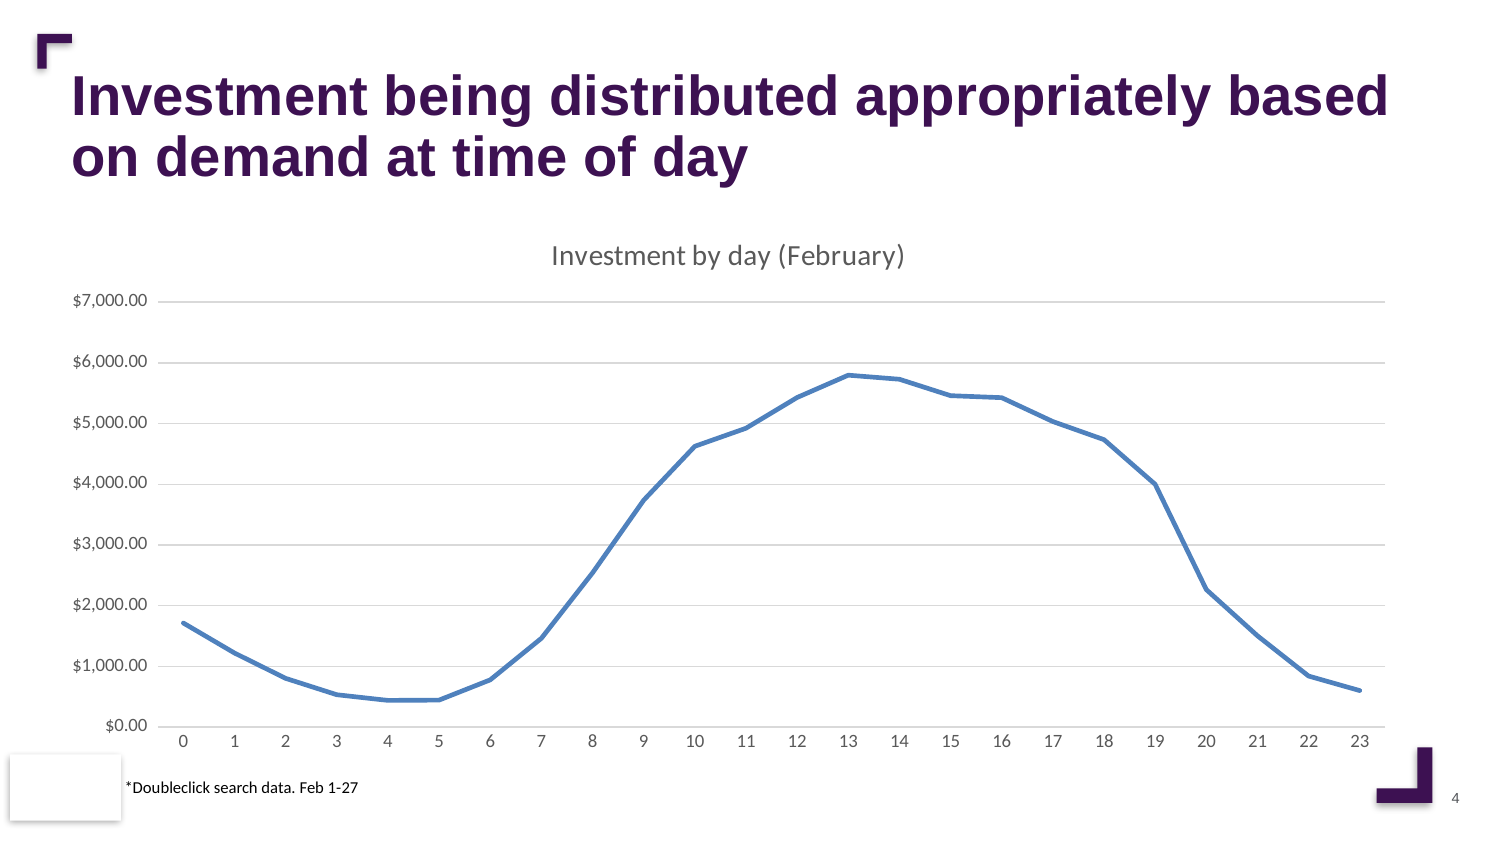

# Investment being distributed appropriately based on demand at time of day

### Chart: Investment by day (February)

| Category | Total |
|---|---|
| 0 | 1715.4199999999985 |
| 1 | 1221.5899999999997 |
| 2 | 804.1599999999997 |
| 3 | 534.4299999999998 |
| 4 | 440.7200000000002 |
| 5 | 445.76 |
| 6 | 779.8699999999997 |
| 7 | 1464.369999999999 |
| 8 | 2541.770000000002 |
| 9 | 3738.4600000000014 |
| 10 | 4627.249999999999 |
| 11 | 4923.870000000002 |
| 12 | 5430.349999999994 |
| 13 | 5797.930000000002 |
| 14 | 5731.289999999995 |
| 15 | 5460.460000000005 |
| 16 | 5427.330000000001 |
| 17 | 5034.539999999998 |
| 18 | 4735.880000000003 |
| 19 | 4000.580000000002 |
| 20 | 2266.0099999999993 |
| 21 | 1505.5499999999997 |
| 22 | 842.1000000000004 |
| 23 | 602.2200000000006 |
*Doubleclick search data. Feb 1-27
4